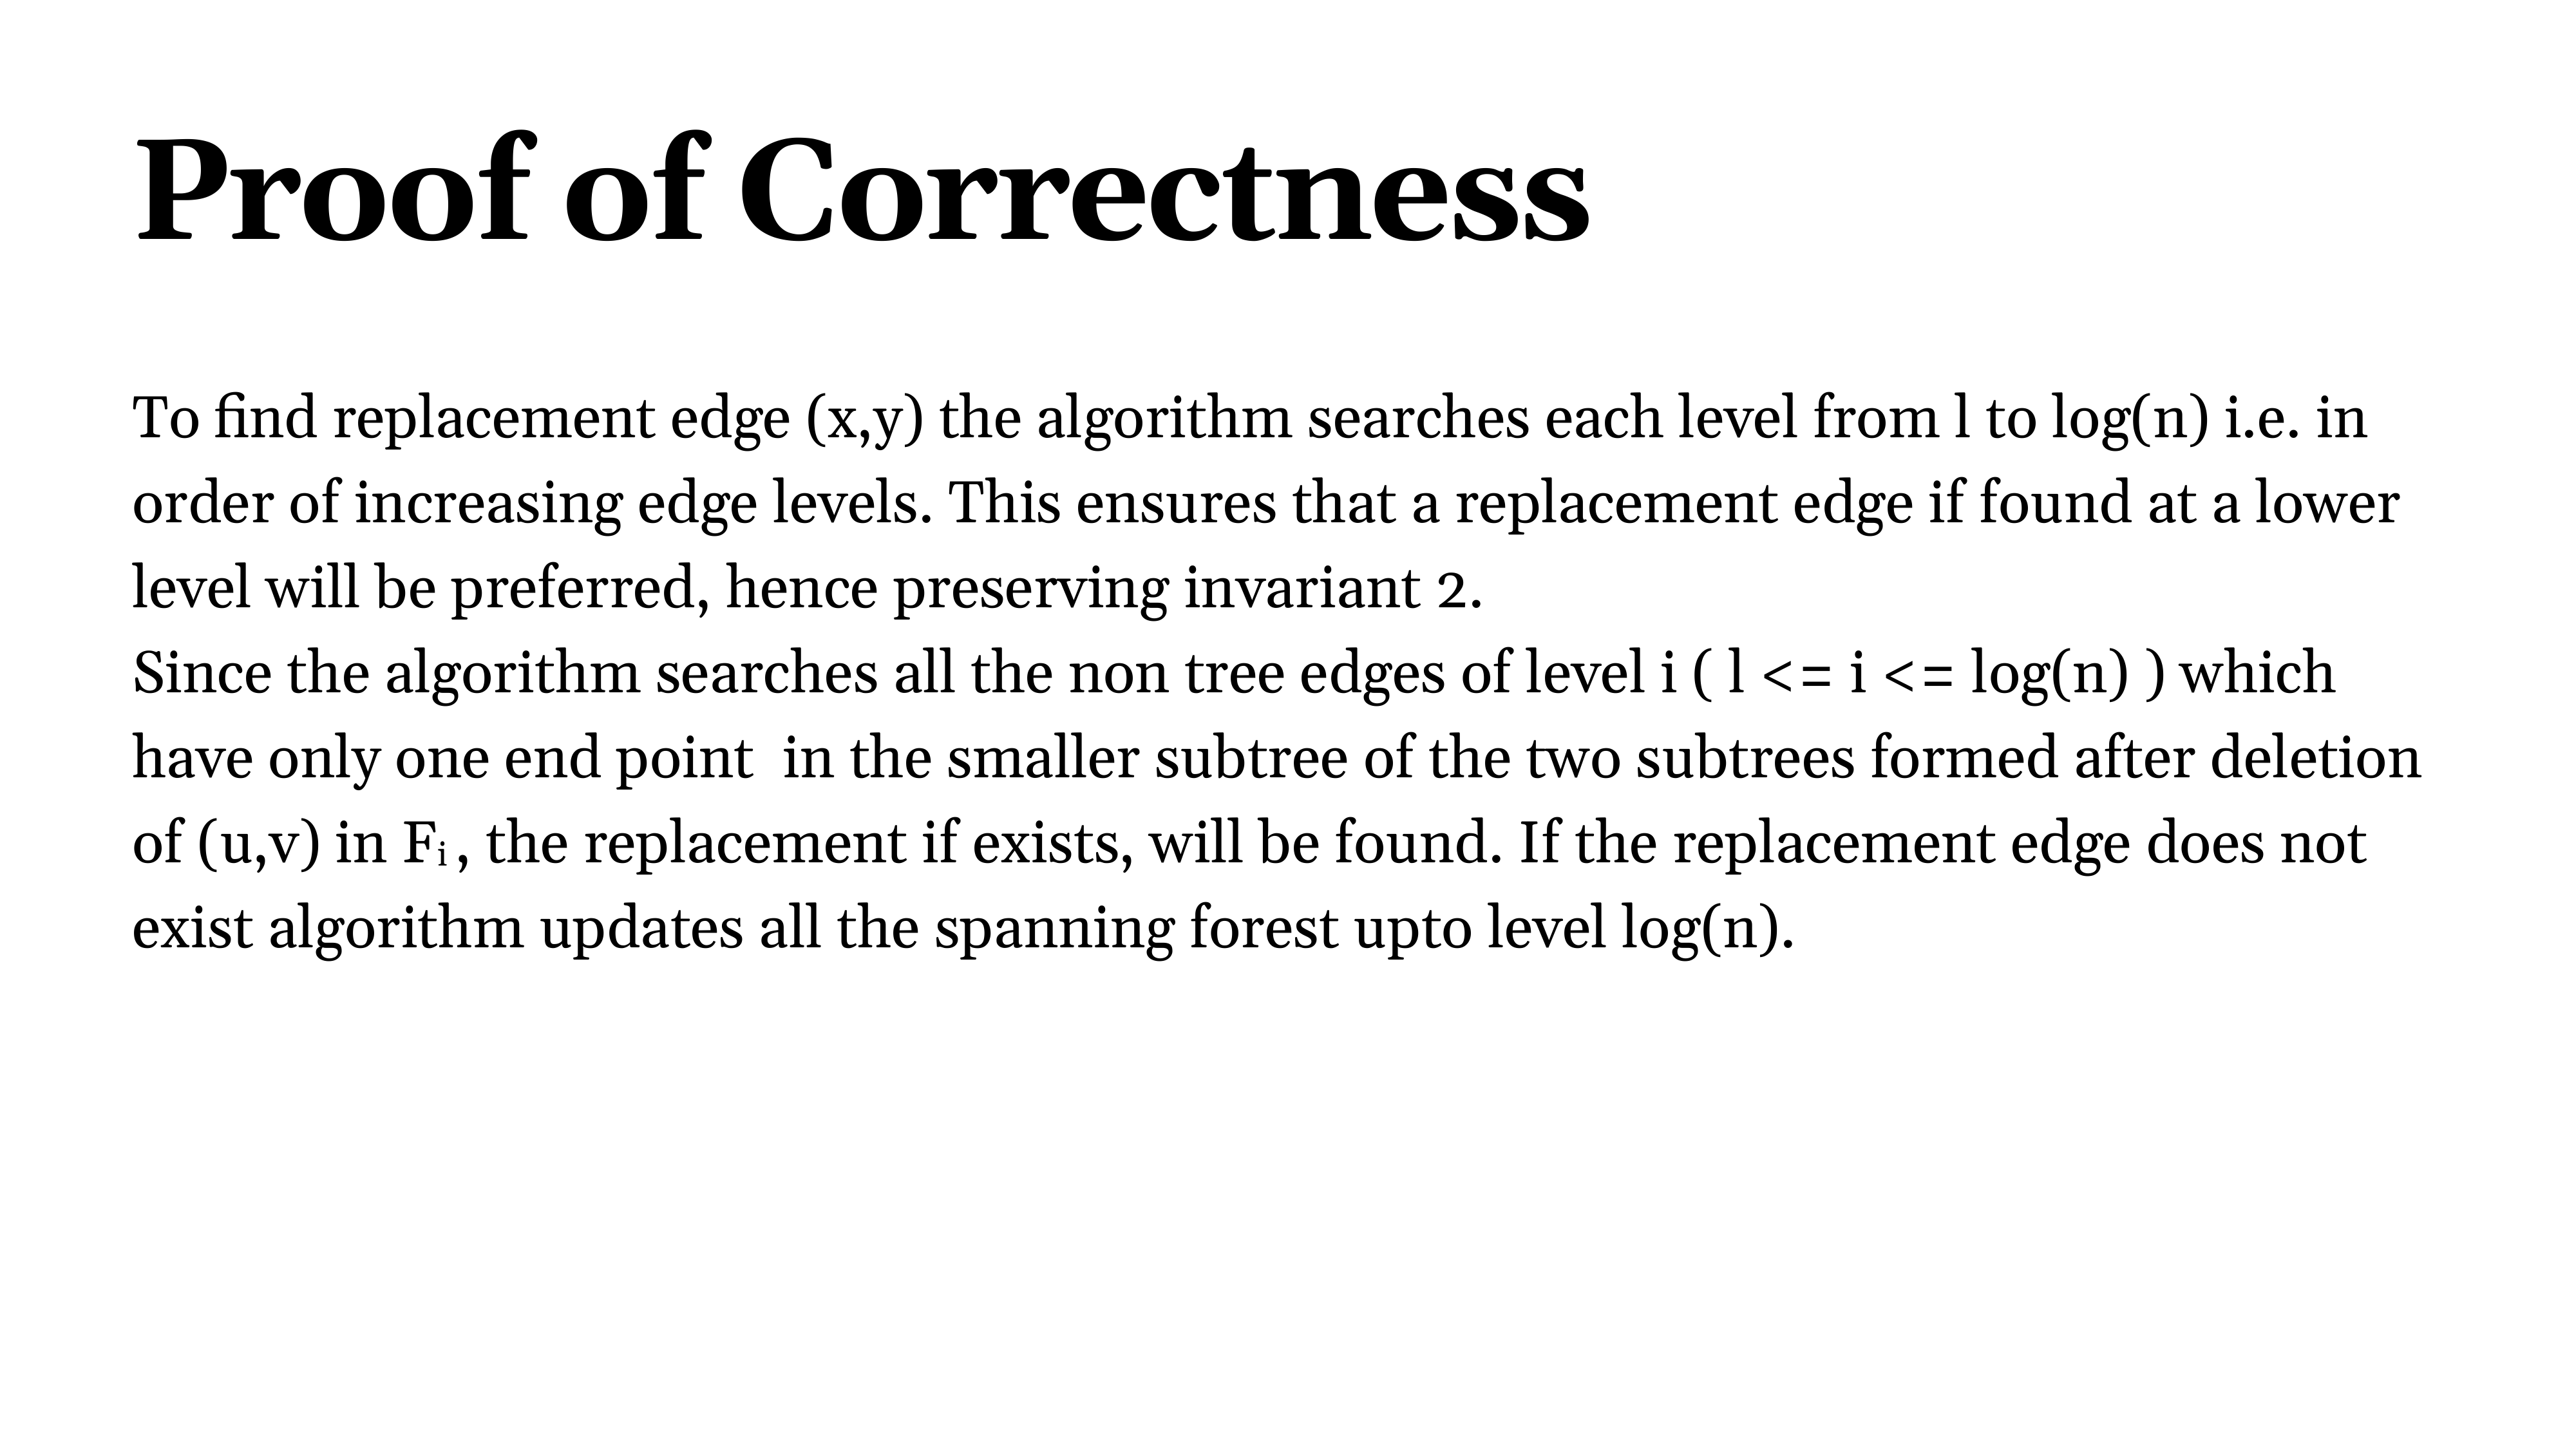

# Proof of Correctness
To find replacement edge (x,y) the algorithm searches each level from l to log(n) i.e. in order of increasing edge levels. This ensures that a replacement edge if found at a lower level will be preferred, hence preserving invariant 2.
Since the algorithm searches all the non tree edges of level i ( l <= i <= log(n) ) which have only one end point  in the smaller subtree of the two subtrees formed after deletion of (u,v) in Fi , the replacement if exists, will be found. If the replacement edge does not exist algorithm updates all the spanning forest upto level log(n).